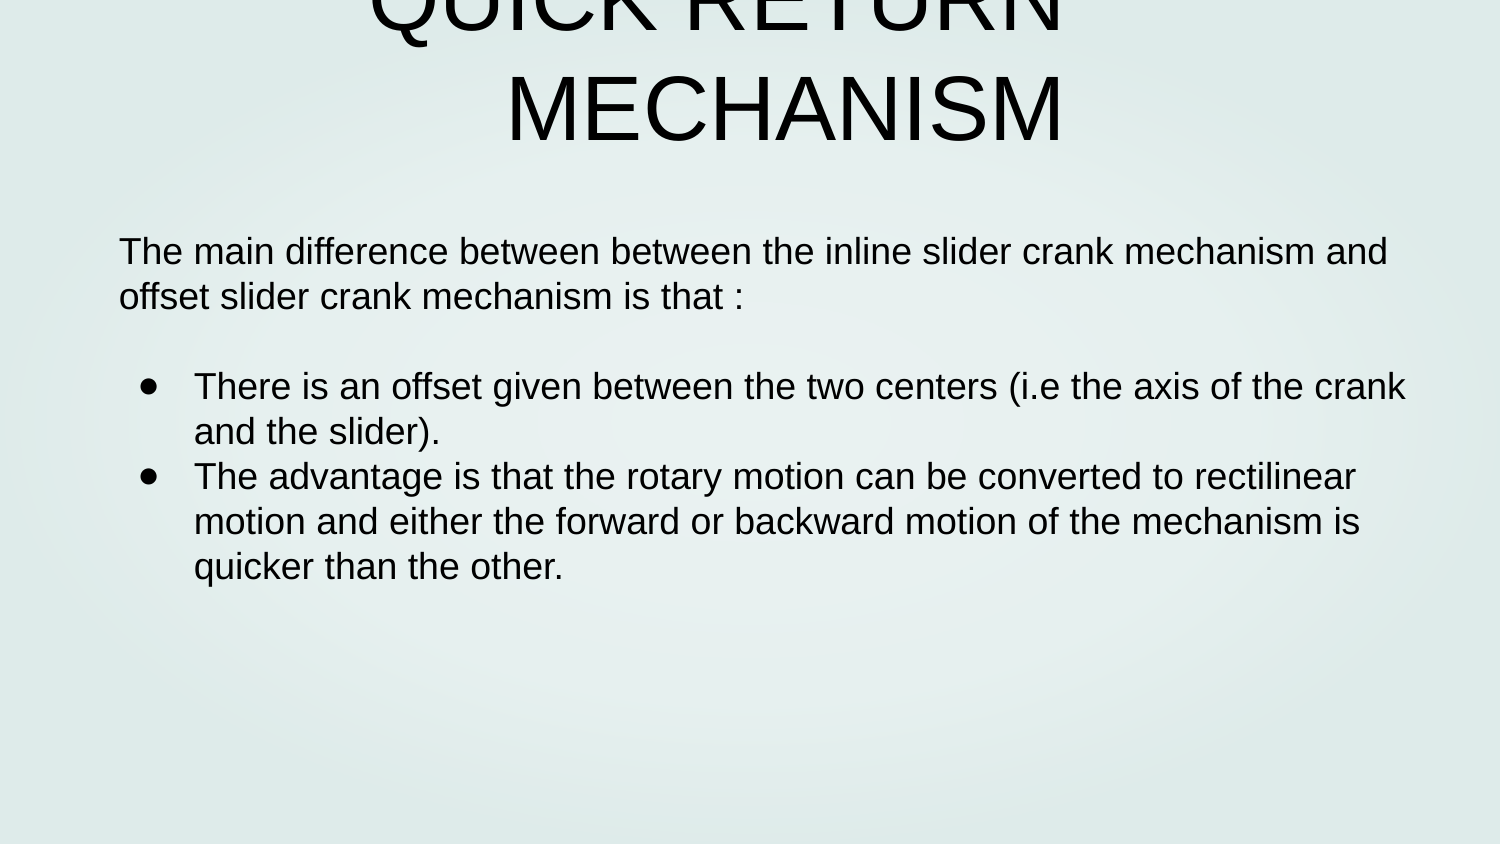

QUICK RETURN MECHANISM
The main difference between between the inline slider crank mechanism and offset slider crank mechanism is that :

There is an offset given between the two centers (i.e the axis of the crank and the slider).
The advantage is that the rotary motion can be converted to rectilinear motion and either the forward or backward motion of the mechanism is quicker than the other.